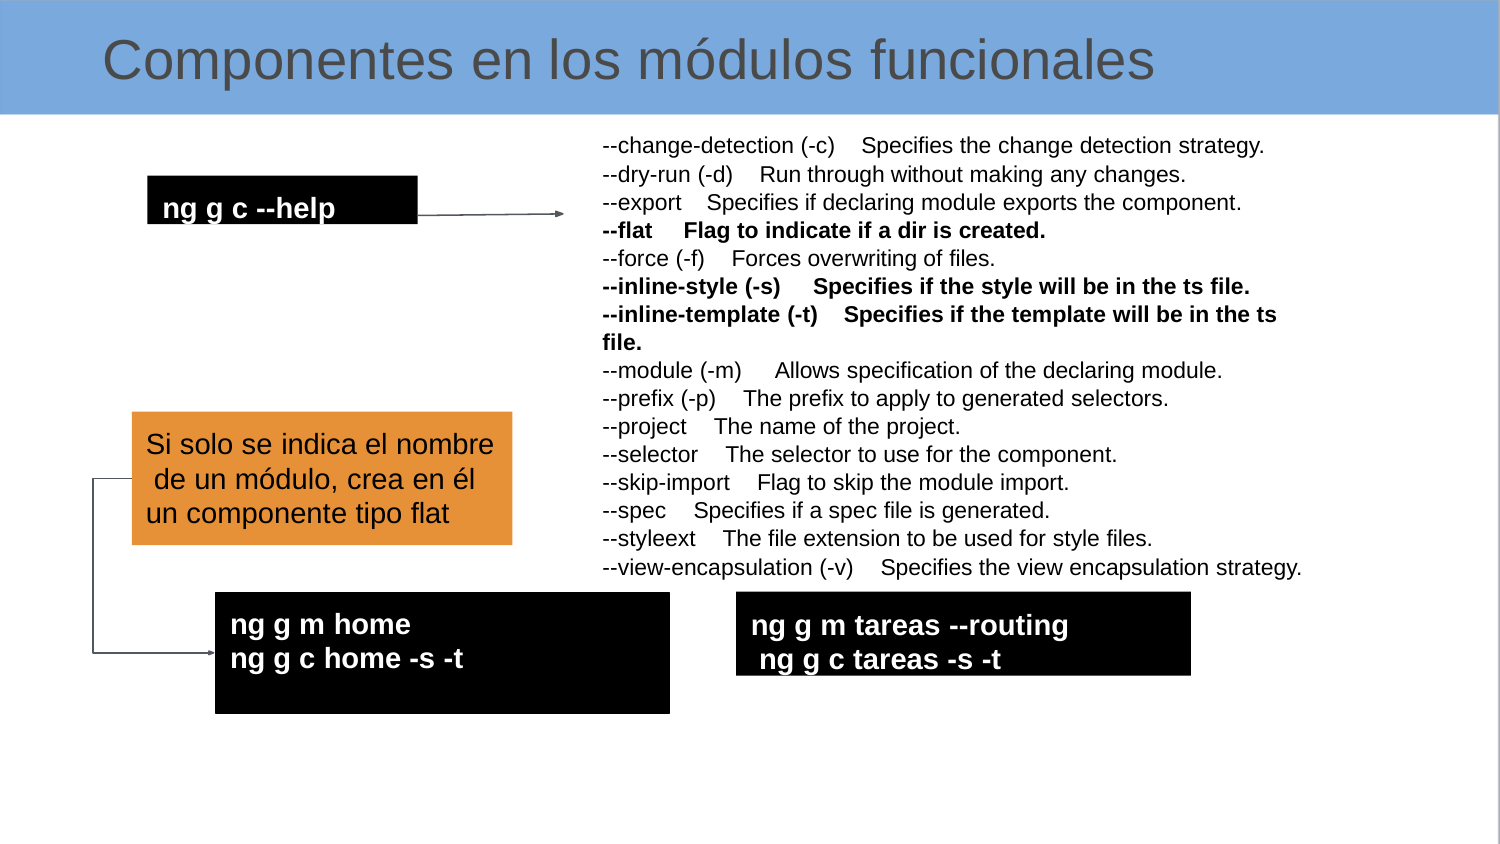

# Componentes en los módulos funcionales
--change-detection (-c)	Specifies the change detection strategy.
--dry-run (-d)	Run through without making any changes.
ng g c --help
--export
--flat
Specifies if declaring module exports the component.
Flag to indicate if a dir is created.

--force (-f)	Forces overwriting of files.
--inline-style (-s)	Specifies if the style will be in the ts file.
--inline-template (-t)	Specifies if the template will be in the ts file.
--module (-m)	Allows specification of the declaring module.
--prefix (-p)	The prefix to apply to generated selectors.
--project	The name of the project.
--selector	The selector to use for the component.
--skip-import	Flag to skip the module import.
--spec	Specifies if a spec file is generated.
--styleext	The file extension to be used for style files.
--view-encapsulation (-v)	Specifies the view encapsulation strategy.

Si solo se indica el nombre  de un módulo, crea en él  un componente tipo flat

ng g m home
ng g c home -s -t
ng g m tareas --routing  ng g c tareas -s -t